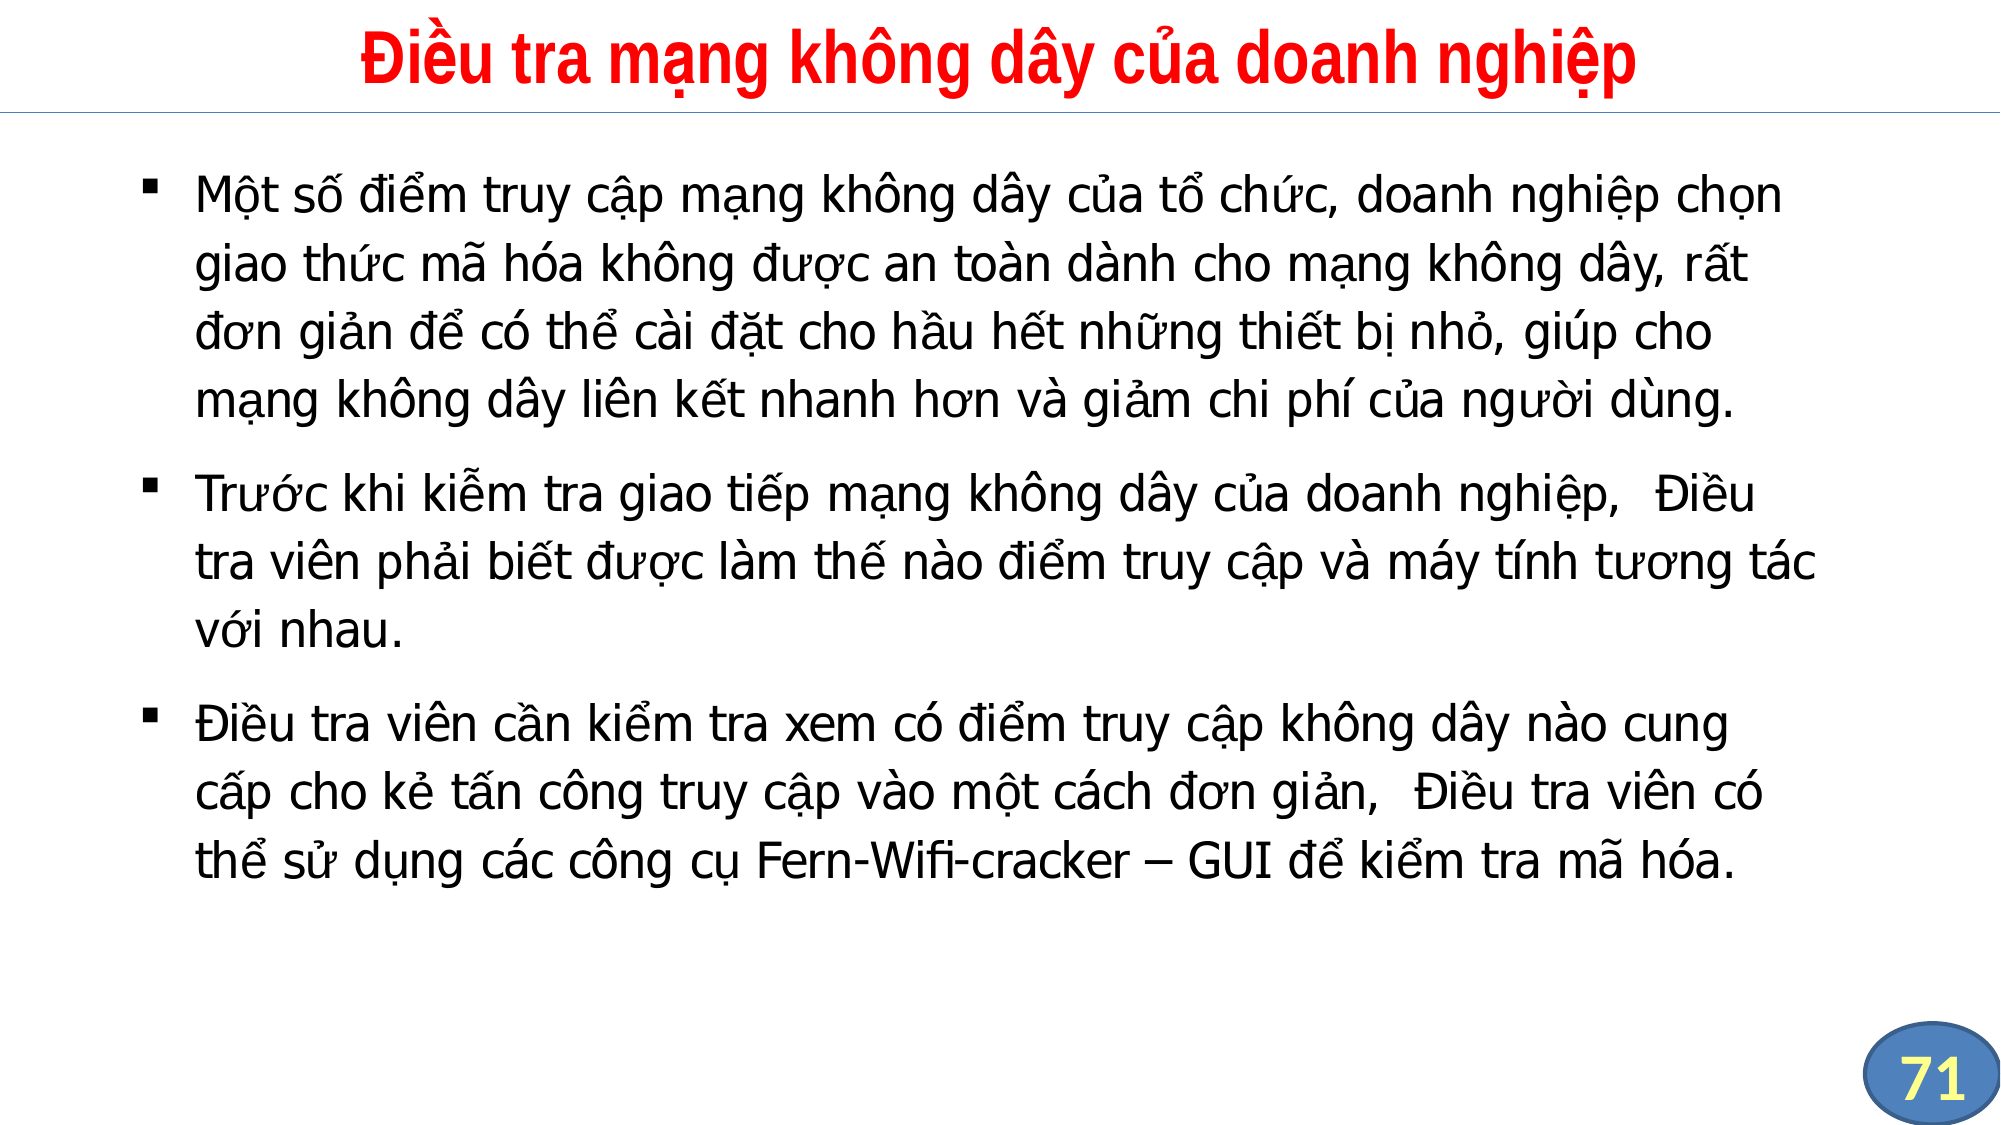

# Điều tra mạng không dây của doanh nghiệp
Một số điểm truy cập mạng không dây của tổ chức, doanh nghiệp chọn giao thức mã hóa không được an toàn dành cho mạng không dây, rất đơn giản để có thể cài đặt cho hầu hết những thiết bị nhỏ, giúp cho mạng không dây liên kết nhanh hơn và giảm chi phí của người dùng.
Trước khi kiễm tra giao tiếp mạng không dây của doanh nghiệp,  Điều tra viên phải biết được làm thế nào điểm truy cập và máy tính tương tác với nhau.
Điều tra viên cần kiểm tra xem có điểm truy cập không dây nào cung cấp cho kẻ tấn công truy cập vào một cách đơn giản,  Điều tra viên có thể sử dụng các công cụ Fern-Wifi-cracker – GUI để kiểm tra mã hóa.
71